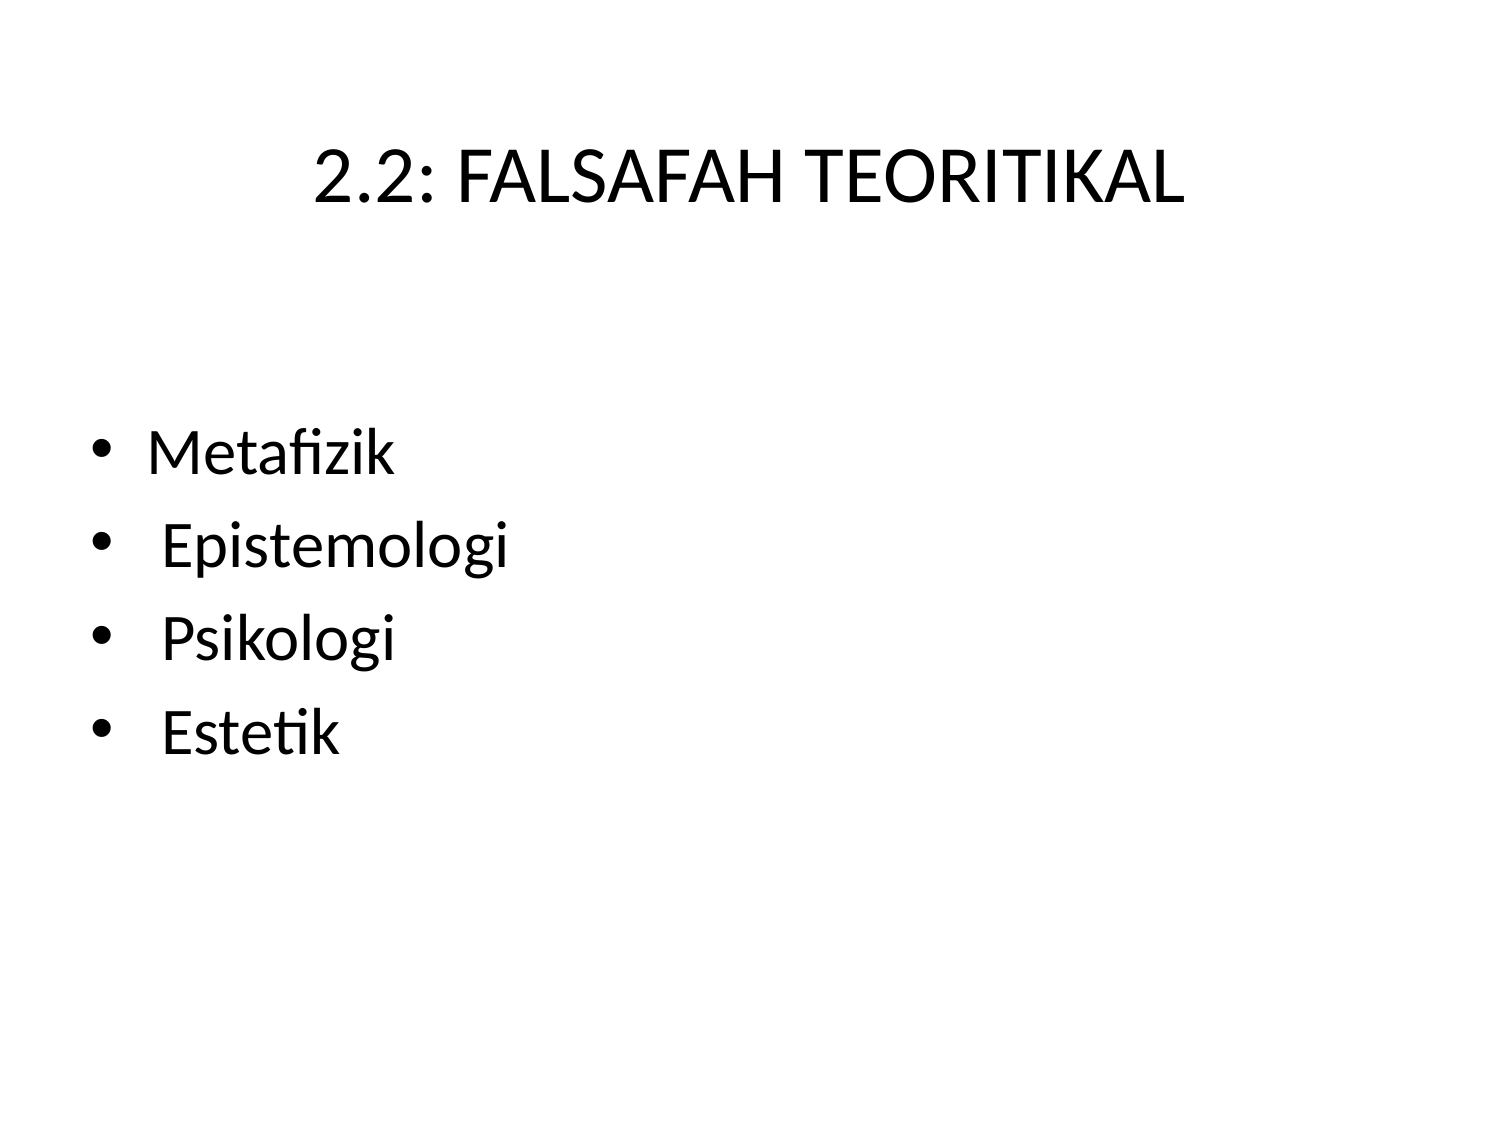

# 2.2: FALSAFAH TEORITIKAL
Metafizik
 Epistemologi
 Psikologi
 Estetik